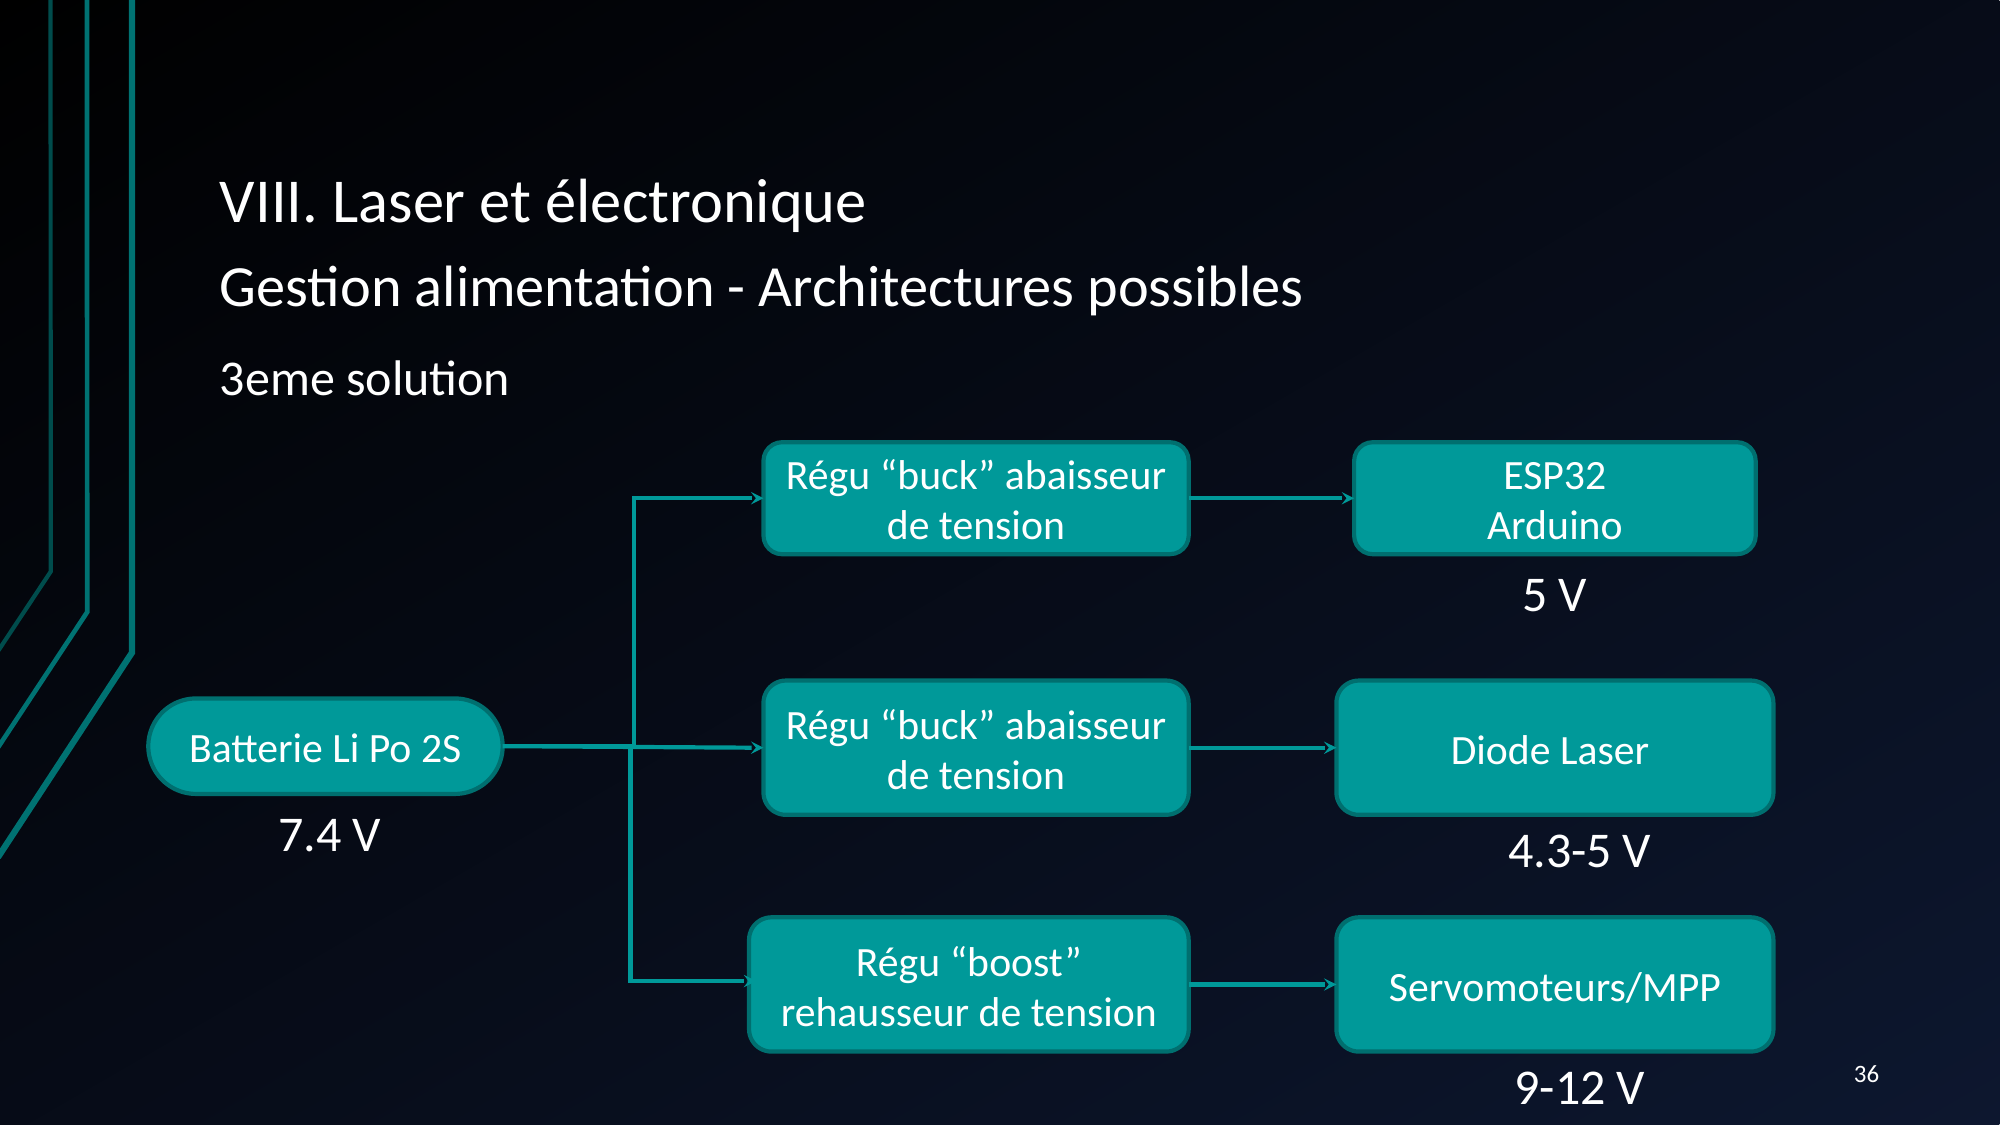

# VIII. Laser et électronique
Gestion alimentation - Architectures possibles
3eme solution
Régu “buck” abaisseur de tension
ESP32
Arduino
5 V
Régu “buck” abaisseur de tension
Diode Laser
Batterie Li Po 2S
7.4 V
4.3-5 V
Régu “boost” rehausseur de tension
Servomoteurs/MPP
36
9-12 V